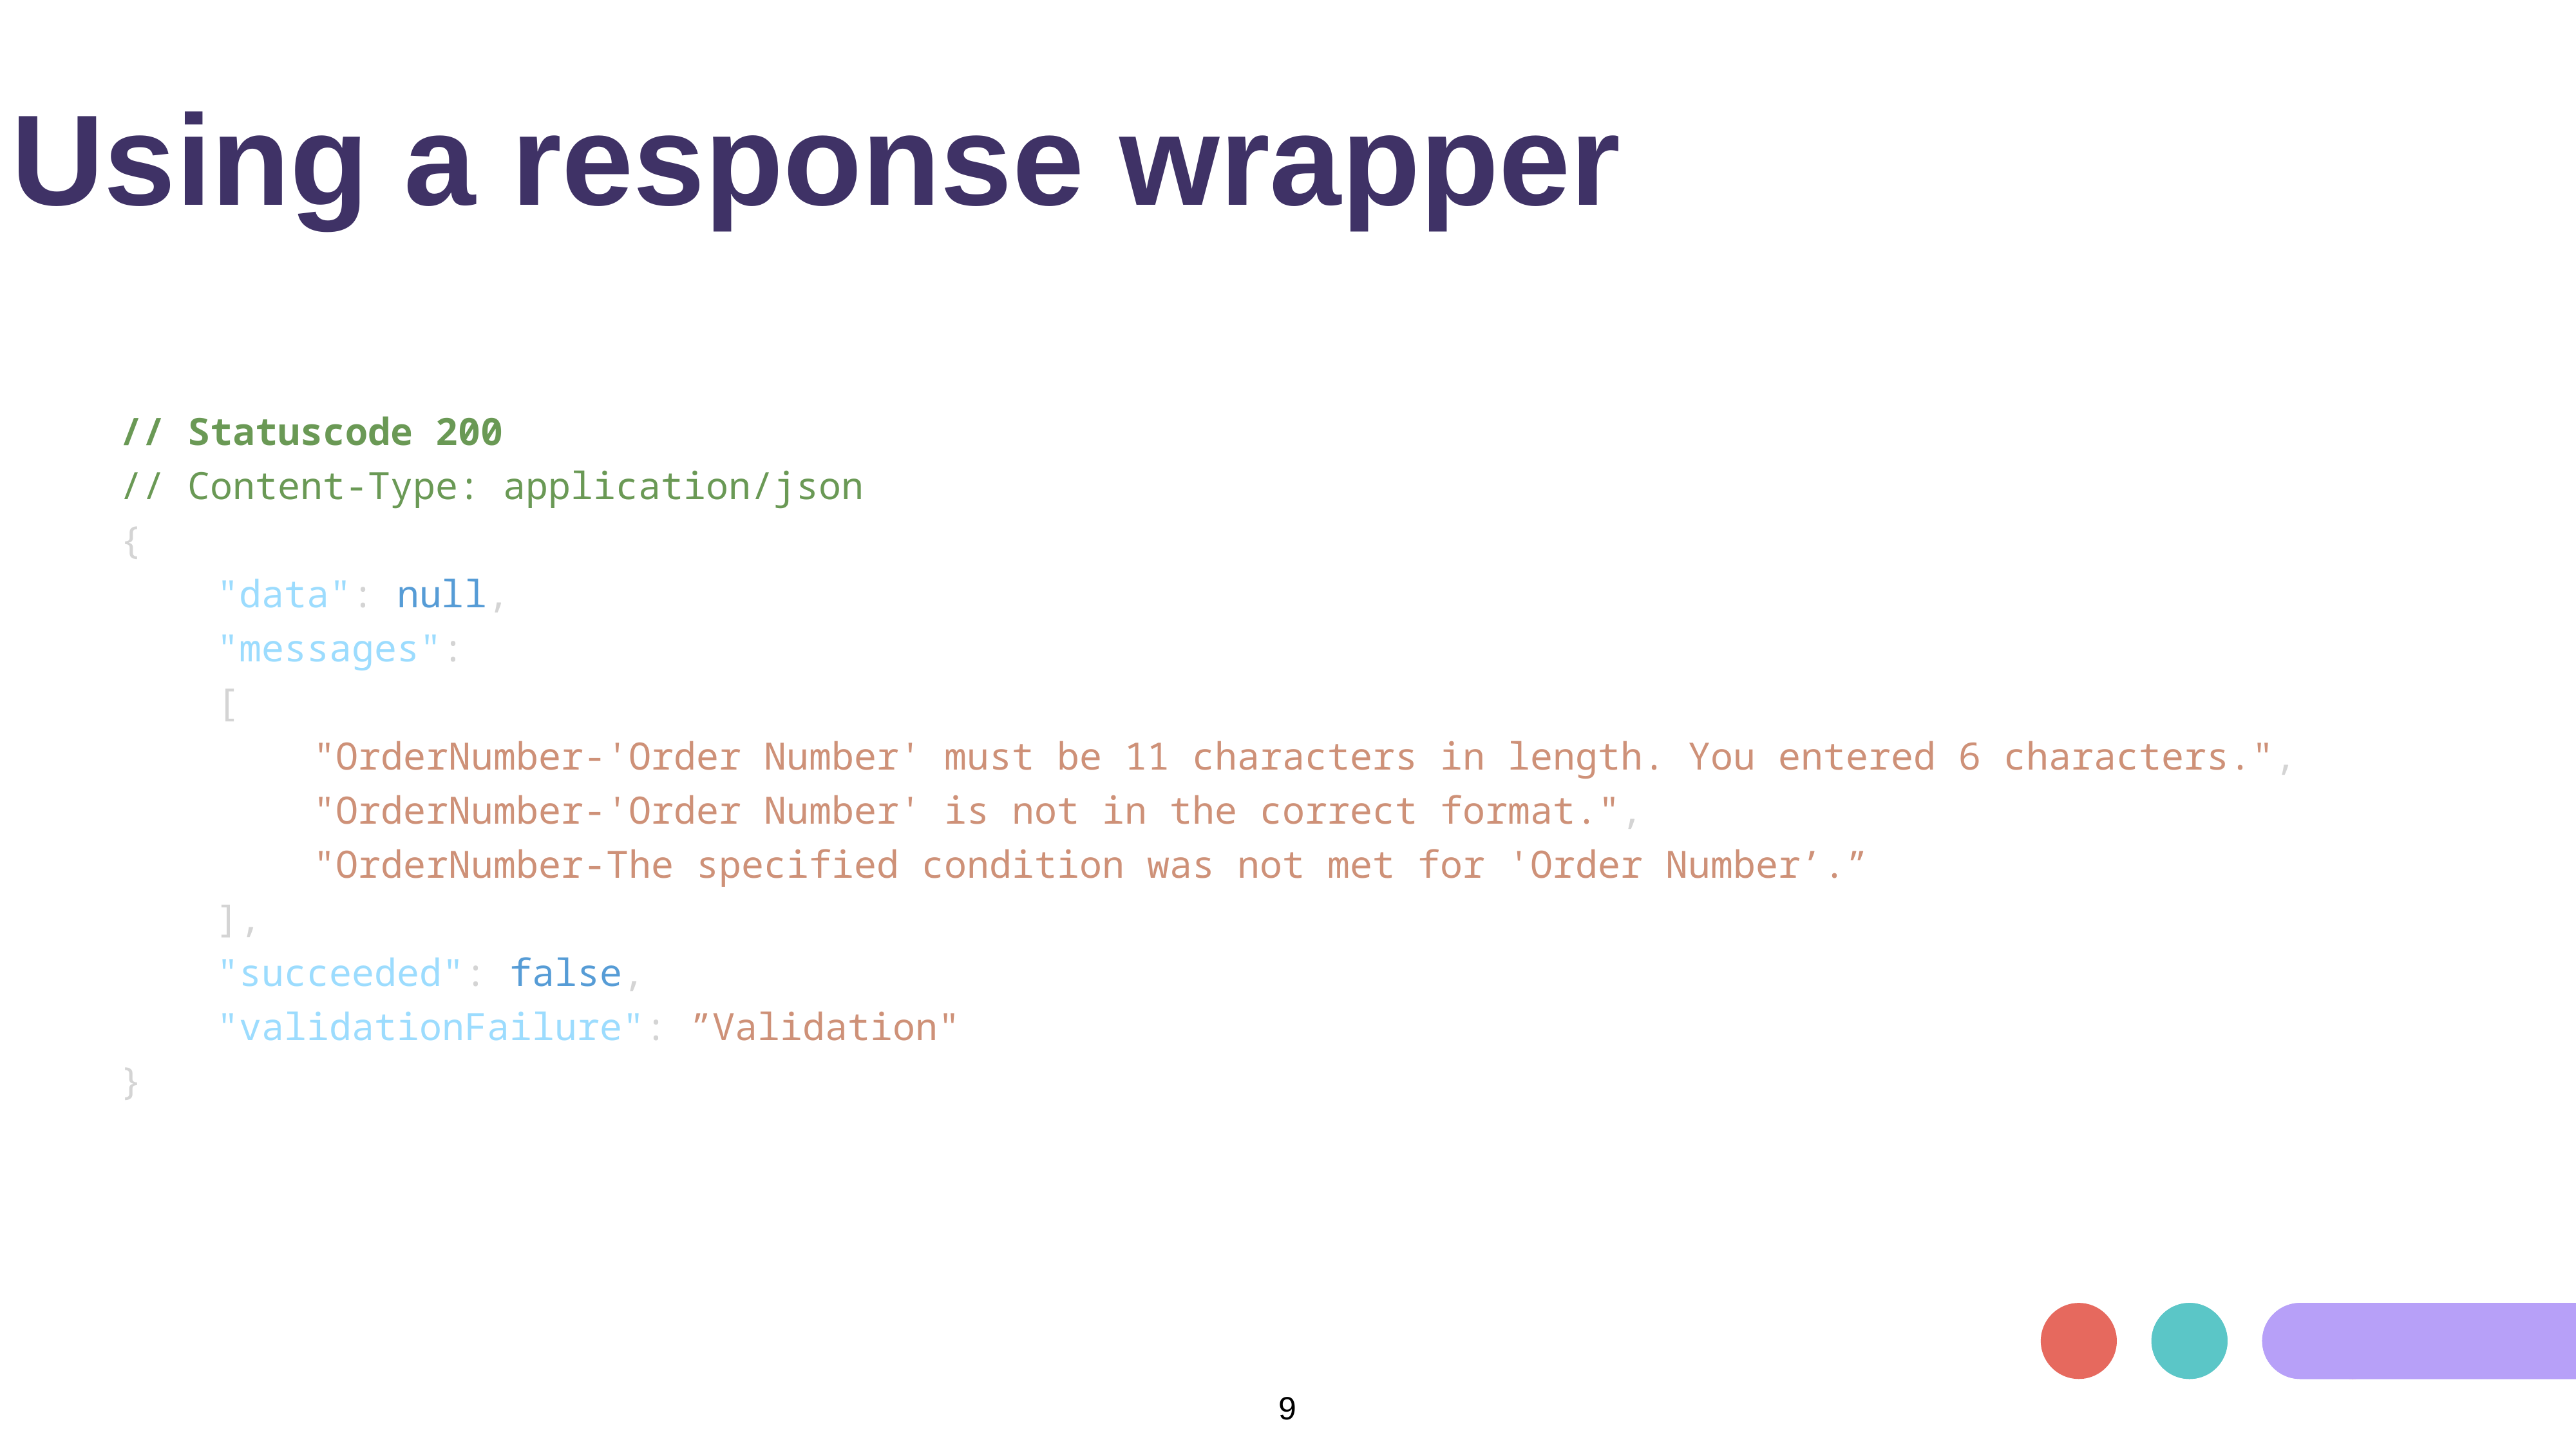

Using a response wrapper
// Statuscode 200
// Content-Type: application/json
{
	"data": null,
	"messages":
	[
		"OrderNumber-'Order Number' must be 11 characters in length. You entered 6 characters.",
		"OrderNumber-'Order Number' is not in the correct format.",
		"OrderNumber-The specified condition was not met for 'Order Number’.”
	],
	"succeeded": false,
	"validationFailure": ”Validation"
}

9